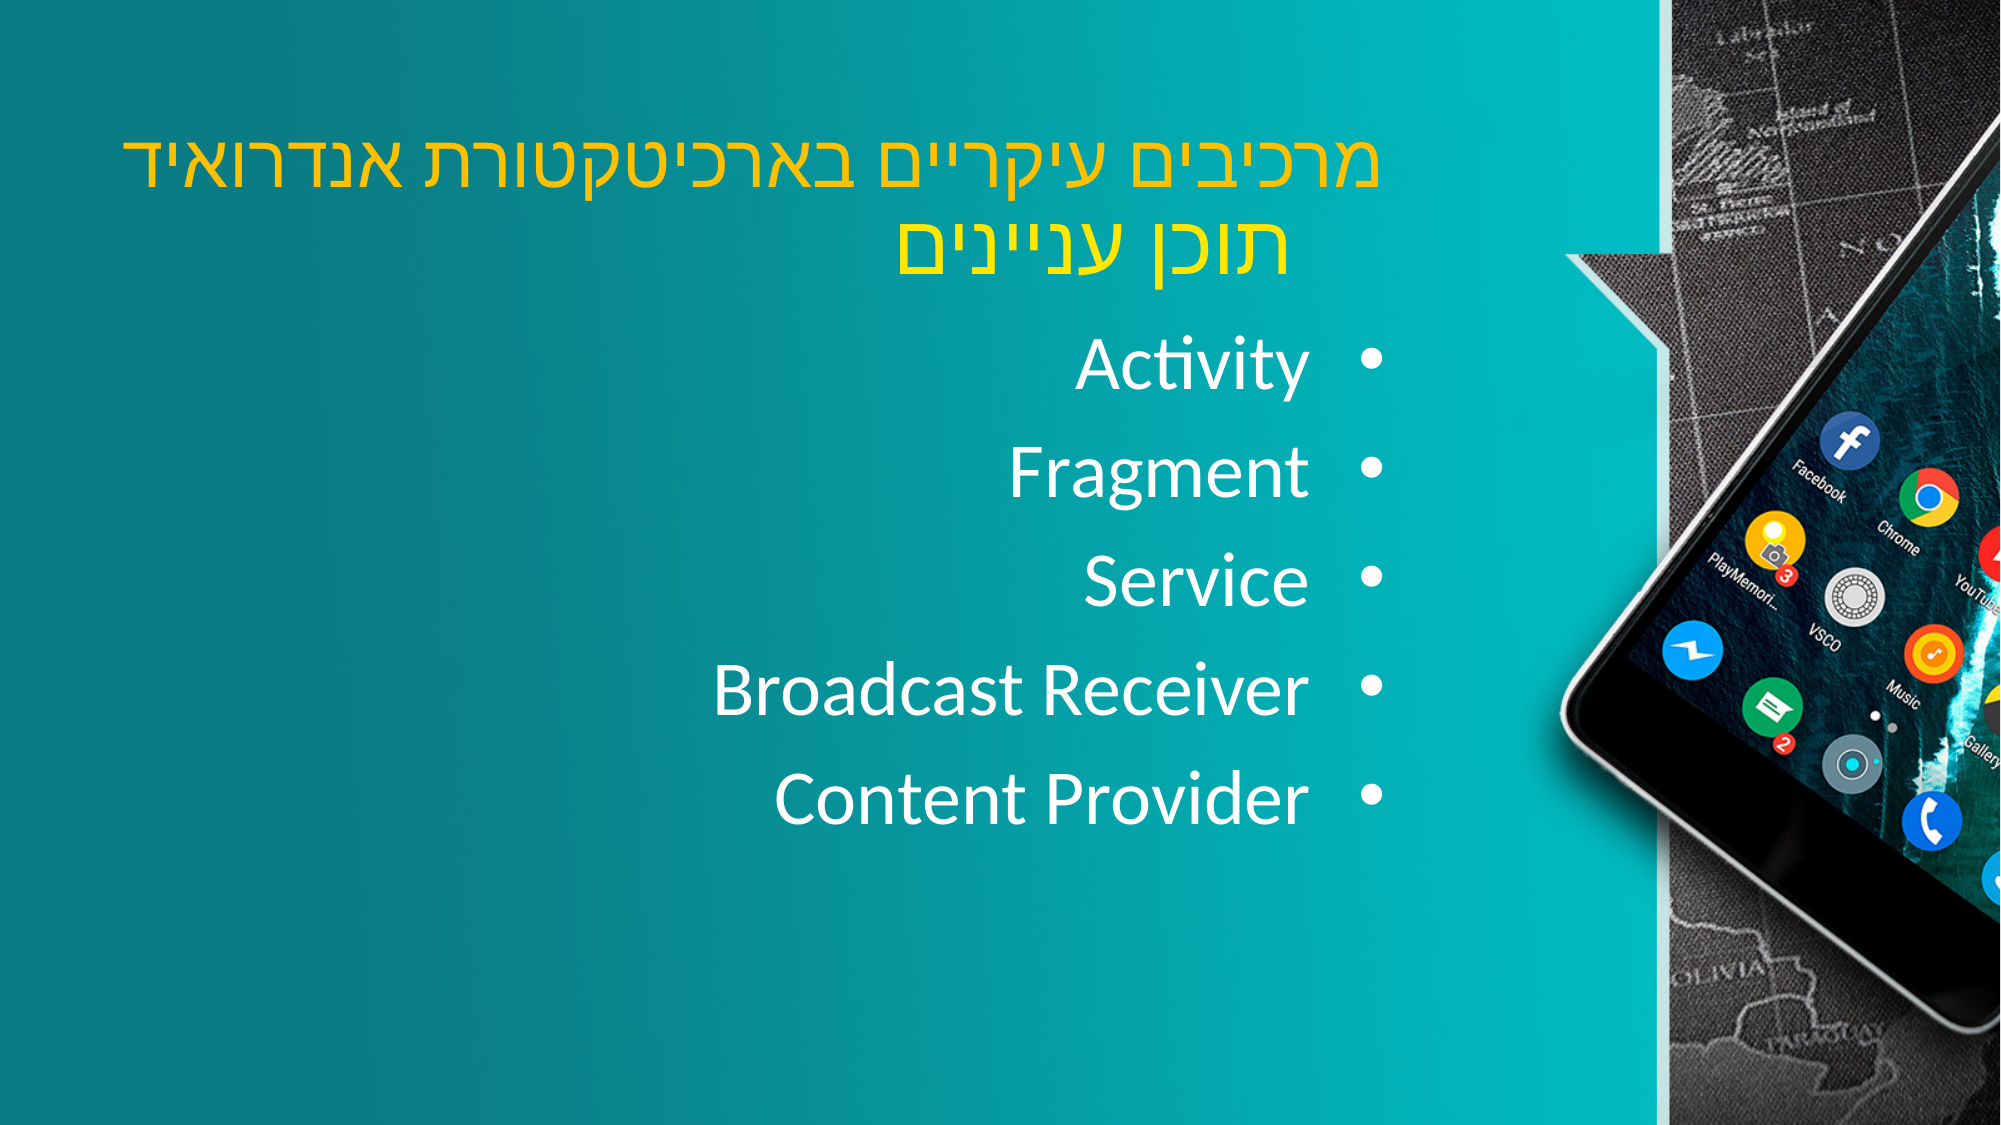

# מרכיבים עיקריים בארכיטקטורת אנדרואיד
תוכן עניינים
Activity
Fragment
Service
Broadcast Receiver
Content Provider